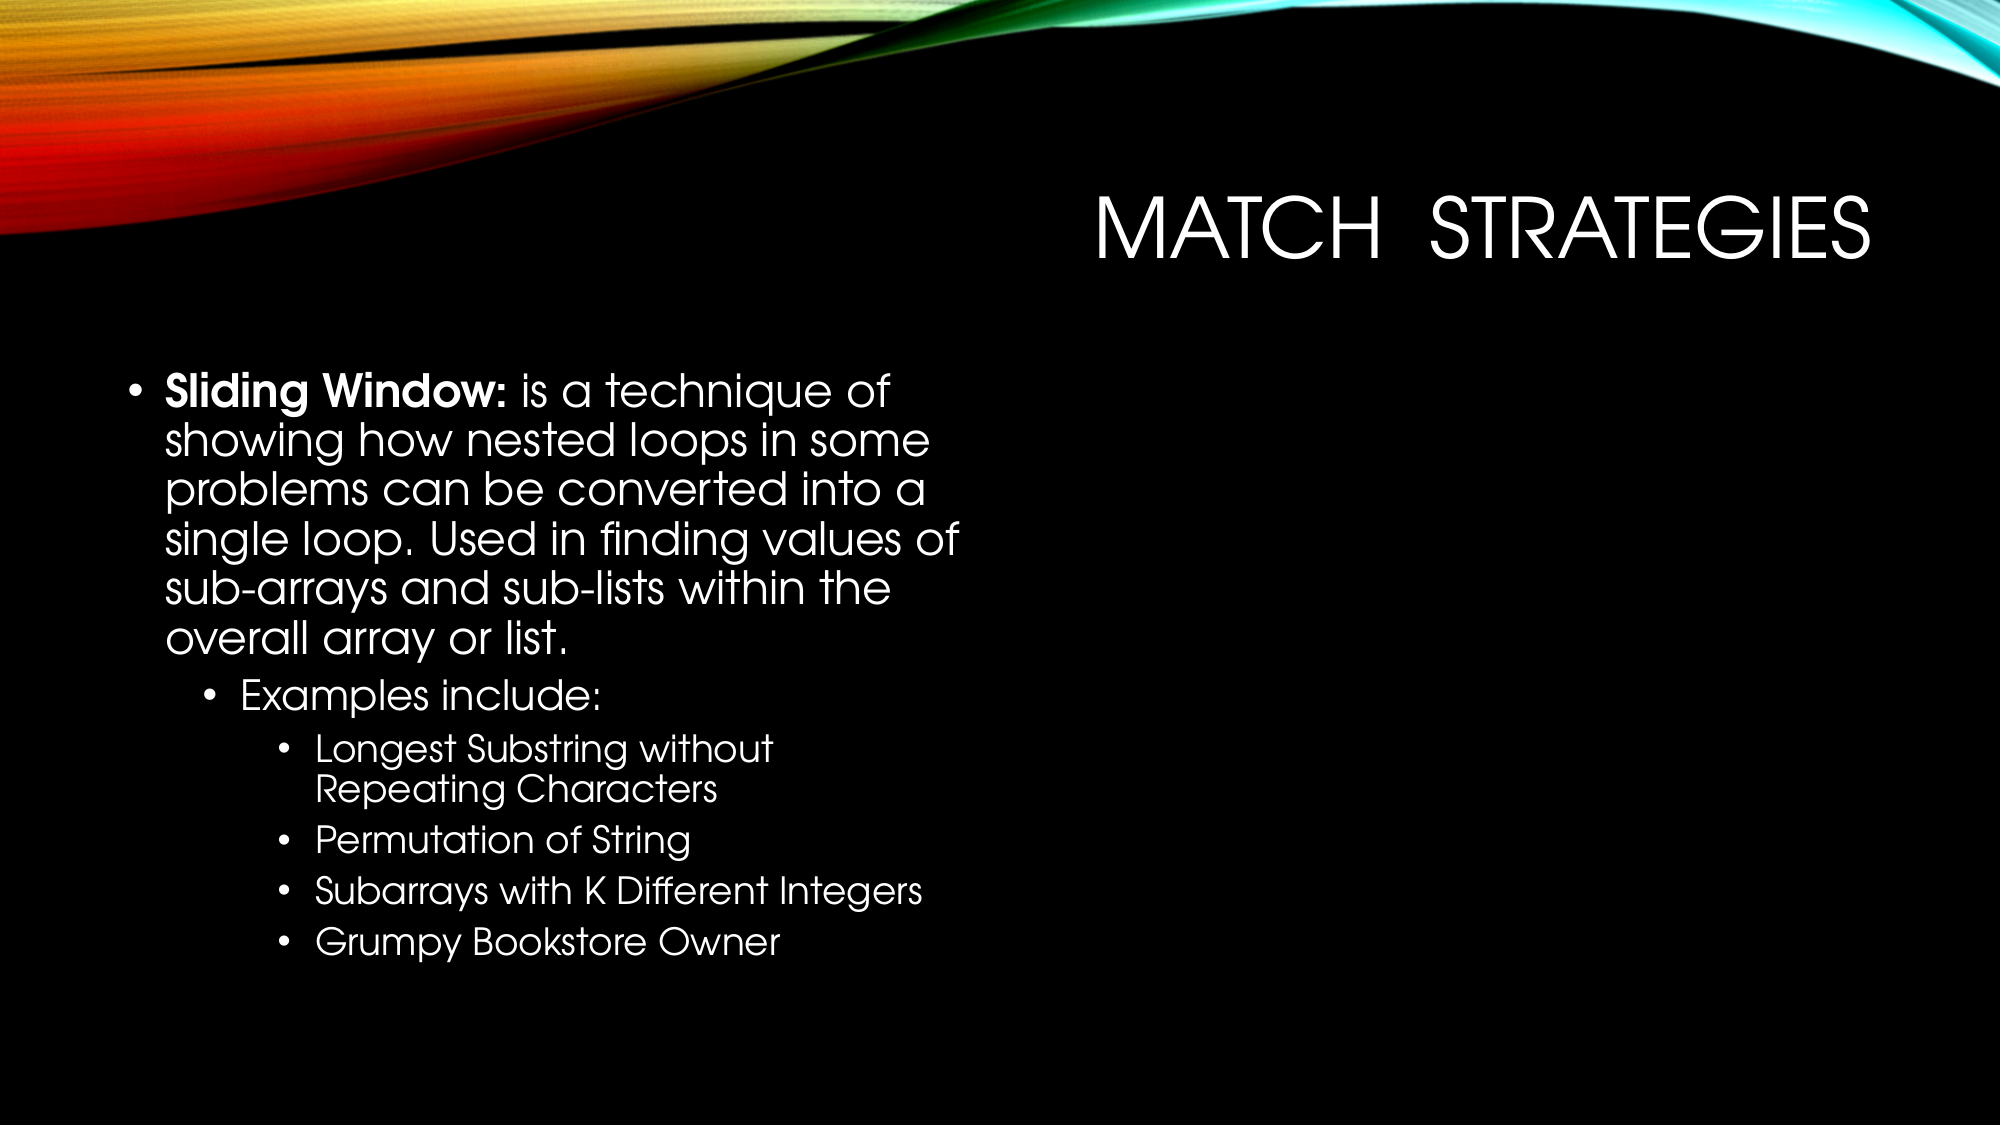

# Match  strategies
Sliding Window: is a technique of showing how nested loops in some problems can be converted into a single loop. Used in finding values of sub-arrays and sub-lists within the overall array or list.
Examples include:
Longest Substring without Repeating Characters
Permutation of String
Subarrays with K Different Integers
Grumpy Bookstore Owner